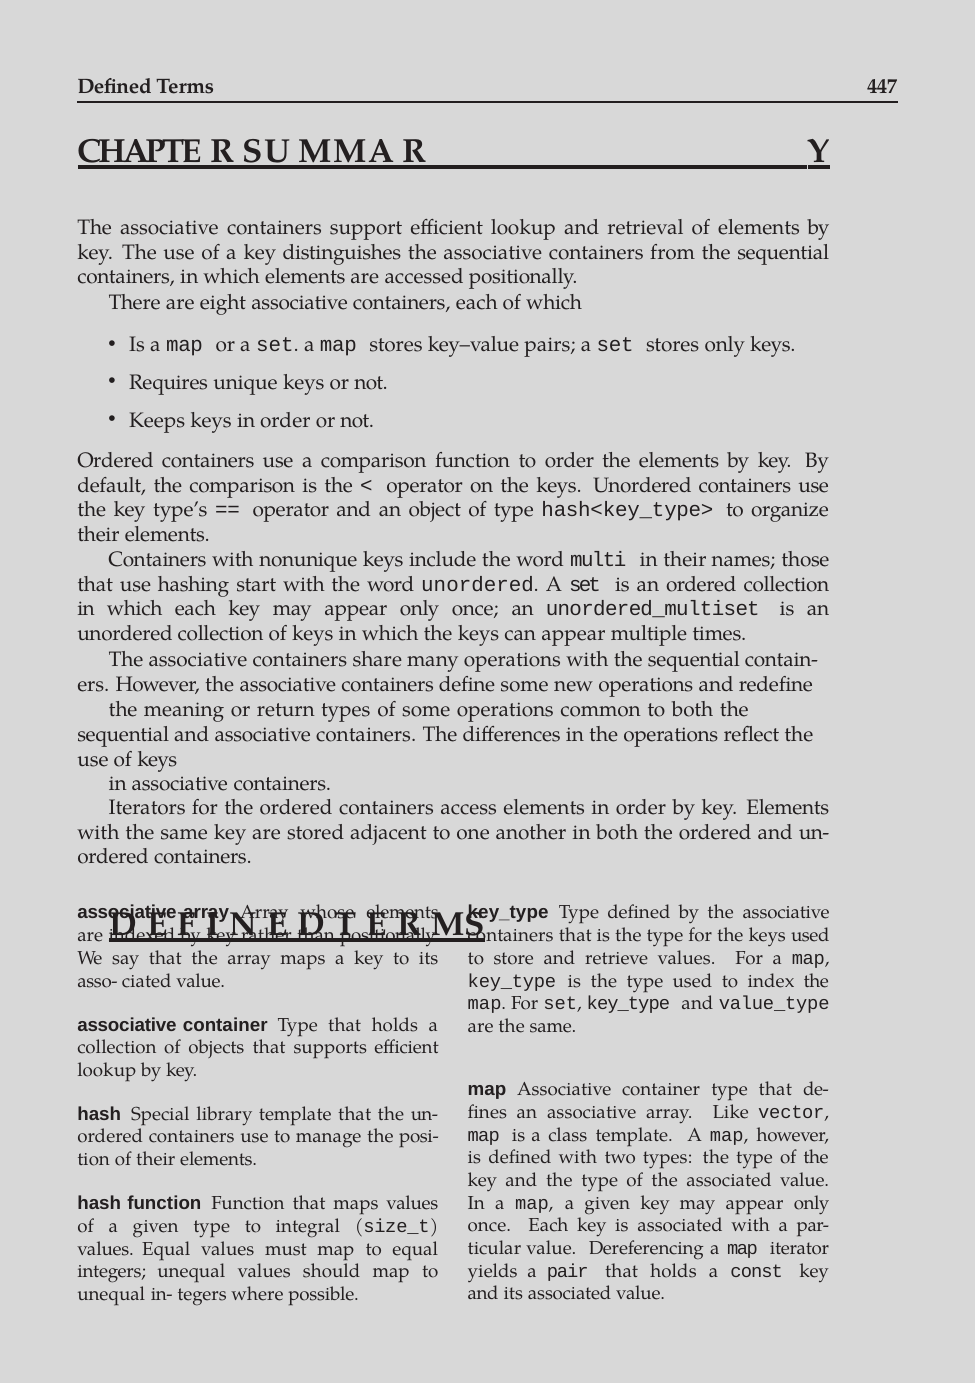

Defined Terms
447

Chapte r Su mma r y
The associative containers support efficient lookup and retrieval of elements by key. The use of a key distinguishes the associative containers from the sequential containers, in which elements are accessed positionally.
There are eight associative containers, each of which
Is a map or a set. a map stores key–value pairs; a set stores only keys.
Requires unique keys or not.
Keeps keys in order or not.
Ordered containers use a comparison function to order the elements by key. By default, the comparison is the < operator on the keys. Unordered containers use the key type’s == operator and an object of type hash<key_type> to organize their elements.
Containers with nonunique keys include the word multi in their names; those that use hashing start with the word unordered. A set is an ordered collection in which each key may appear only once; an unordered_multiset is an unordered collection of keys in which the keys can appear multiple times.
The associative containers share many operations with the sequential contain- ers. However, the associative containers define some new operations and redefine
the meaning or return types of some operations common to both the sequential and associative containers. The differences in the operations reflect the use of keys
in associative containers.
Iterators for the ordered containers access elements in order by key. Elements with the same key are stored adjacent to one another in both the ordered and un- ordered containers.

Defined Terms
associative array Array whose elements are indexed by key rather than positionally. We say that the array maps a key to its asso- ciated value.
key_type Type defined by the associative containers that is the type for the keys used to store and retrieve values.  For a map, key_type is the type used to index the map. For set, key_type and value_type are the same.
associative container Type that holds a collection of objects that supports efficient lookup by key.
map Associative container type that de- fines an associative array.  Like vector, map is a class template. A map, however, is defined with two types: the type of the key and the type of the associated value. In a map, a given key may appear only once.  Each key is associated with a par- ticular value. Dereferencing a map iterator yields a pair that holds a const key and its associated value.
hash Special library template that the un- ordered containers use to manage the posi- tion of their elements.
hash function Function that maps values of a given type to integral (size_t) values. Equal values must map to equal integers; unequal values should map to unequal in- tegers where possible.